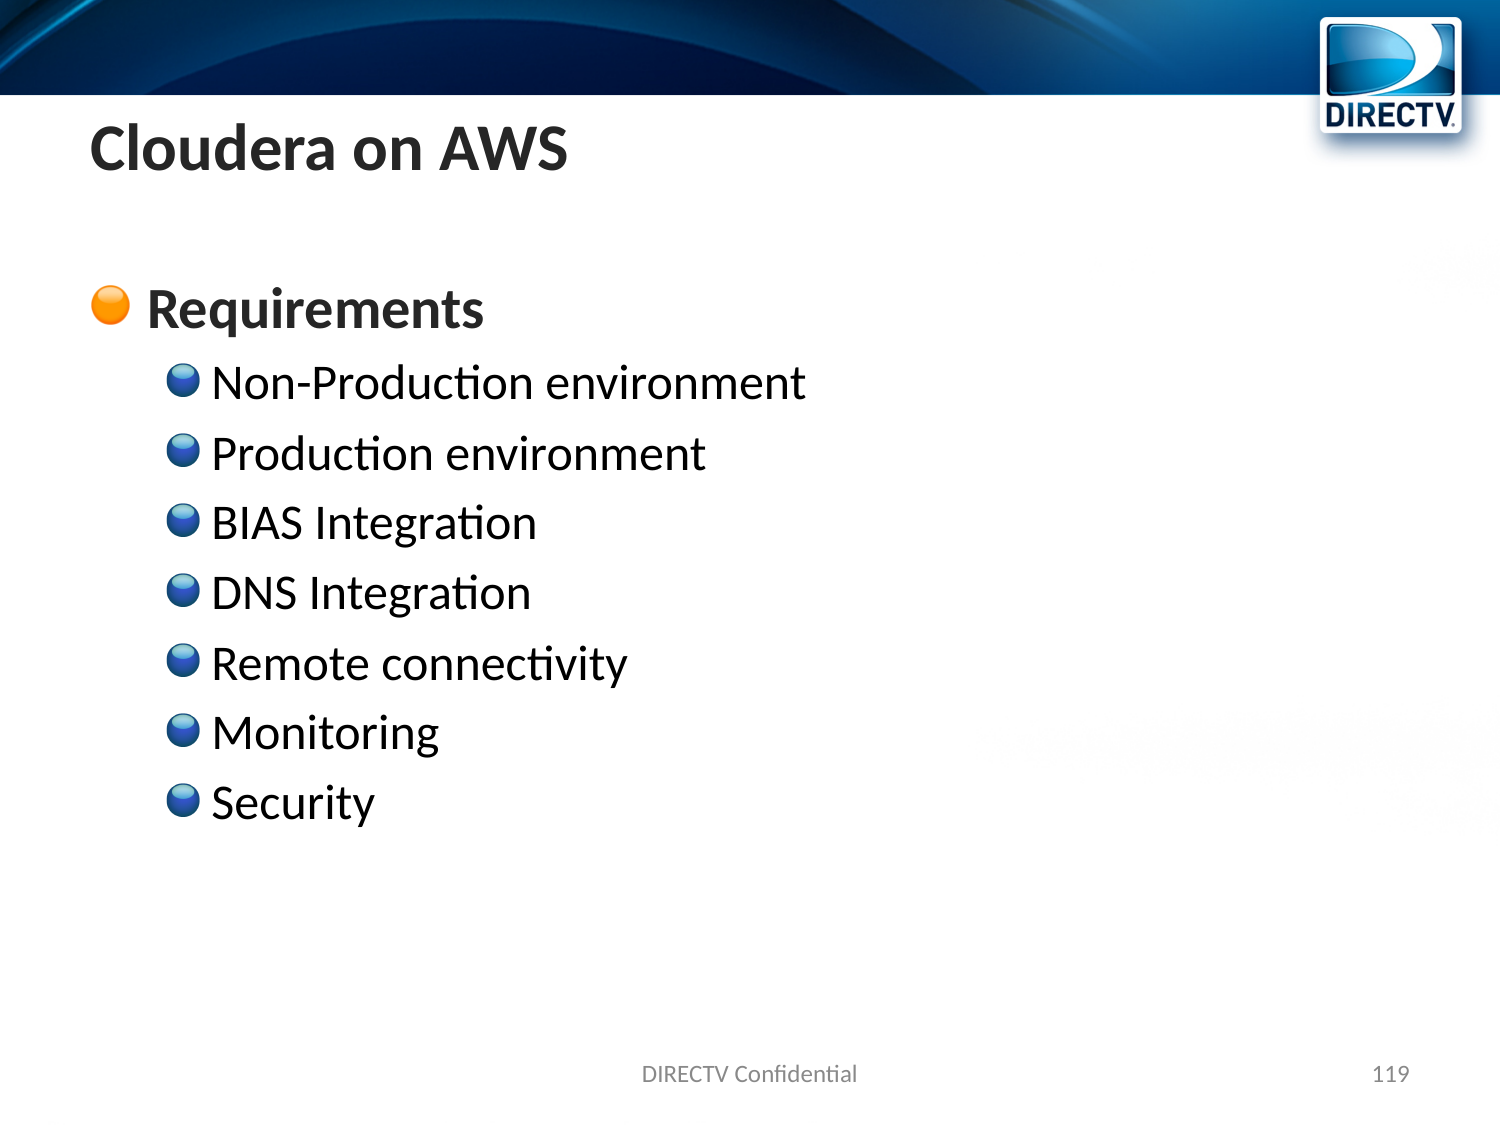

# Cloudera on AWS
Requirements
Non-Production environment
Production environment
BIAS Integration
DNS Integration
Remote connectivity
Monitoring
Security
DIRECTV Confidential
119